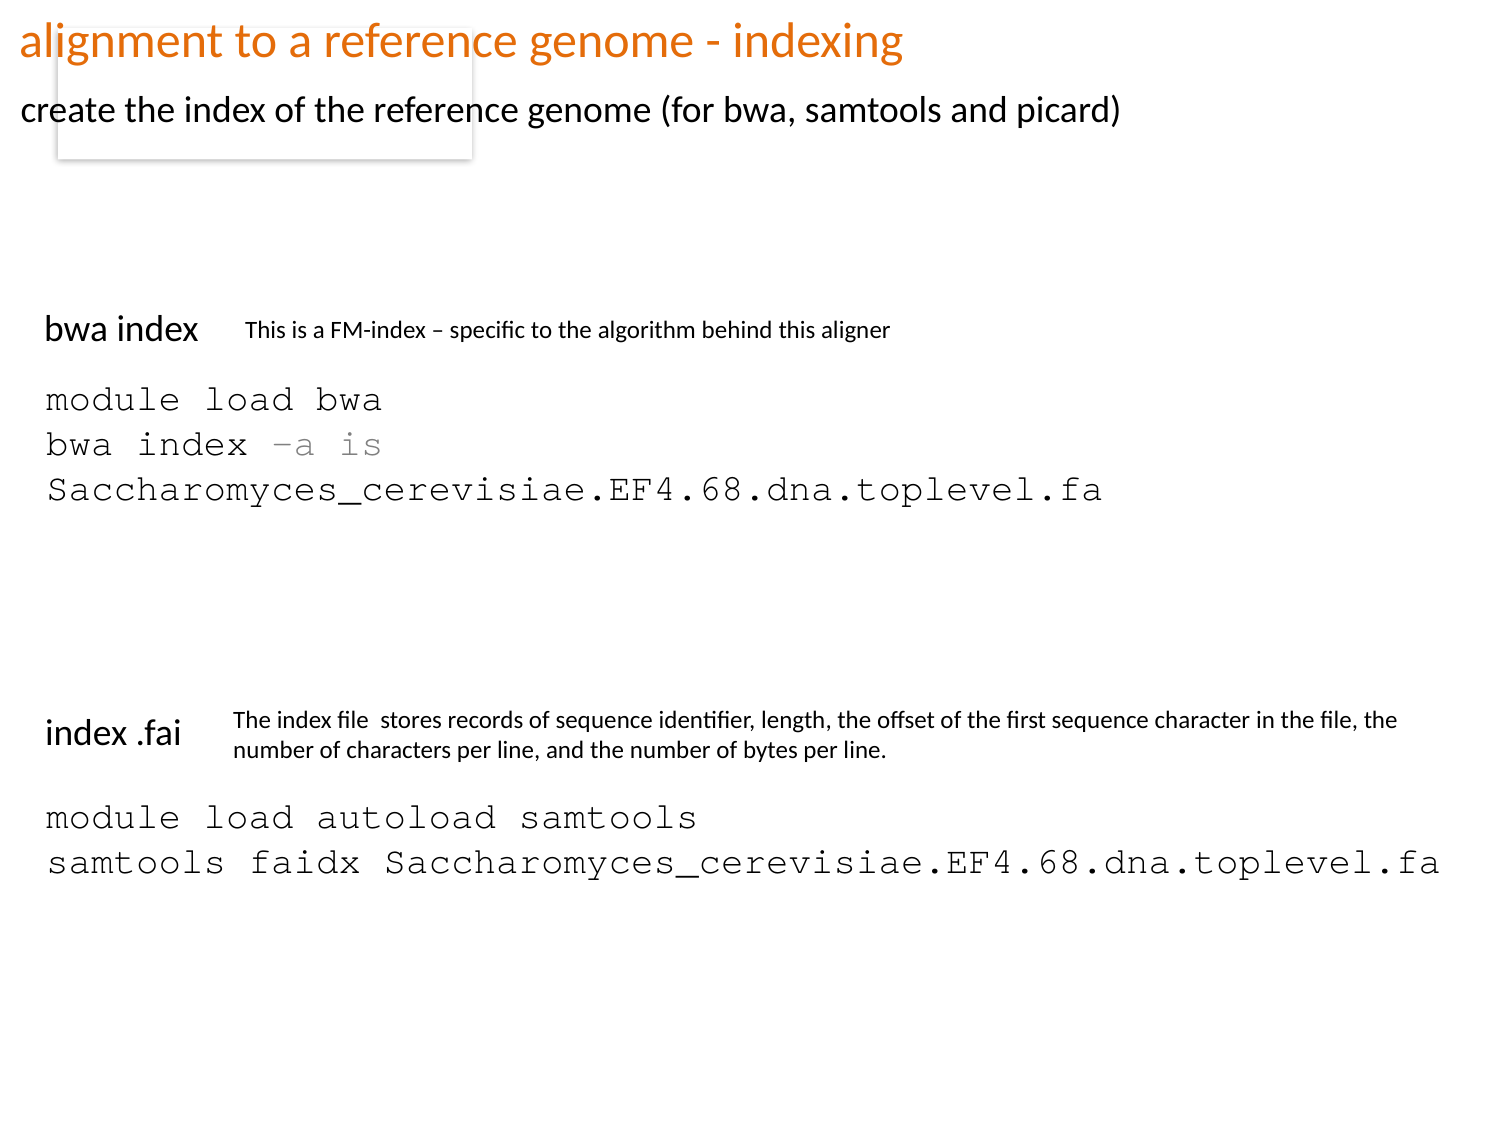

alignment to a reference genome - indexing

create the index of the reference genome (for bwa, samtools and picard)
bwa index
This is a FM-index – specific to the algorithm behind this aligner
module load bwa
bwa index -a is Saccharomyces_cerevisiae.EF4.68.dna.toplevel.fa
The index file  stores records of sequence identifier, length, the offset of the first sequence character in the file, the number of characters per line, and the number of bytes per line.
index .fai
module load autoload samtools
samtools faidx Saccharomyces_cerevisiae.EF4.68.dna.toplevel.fa